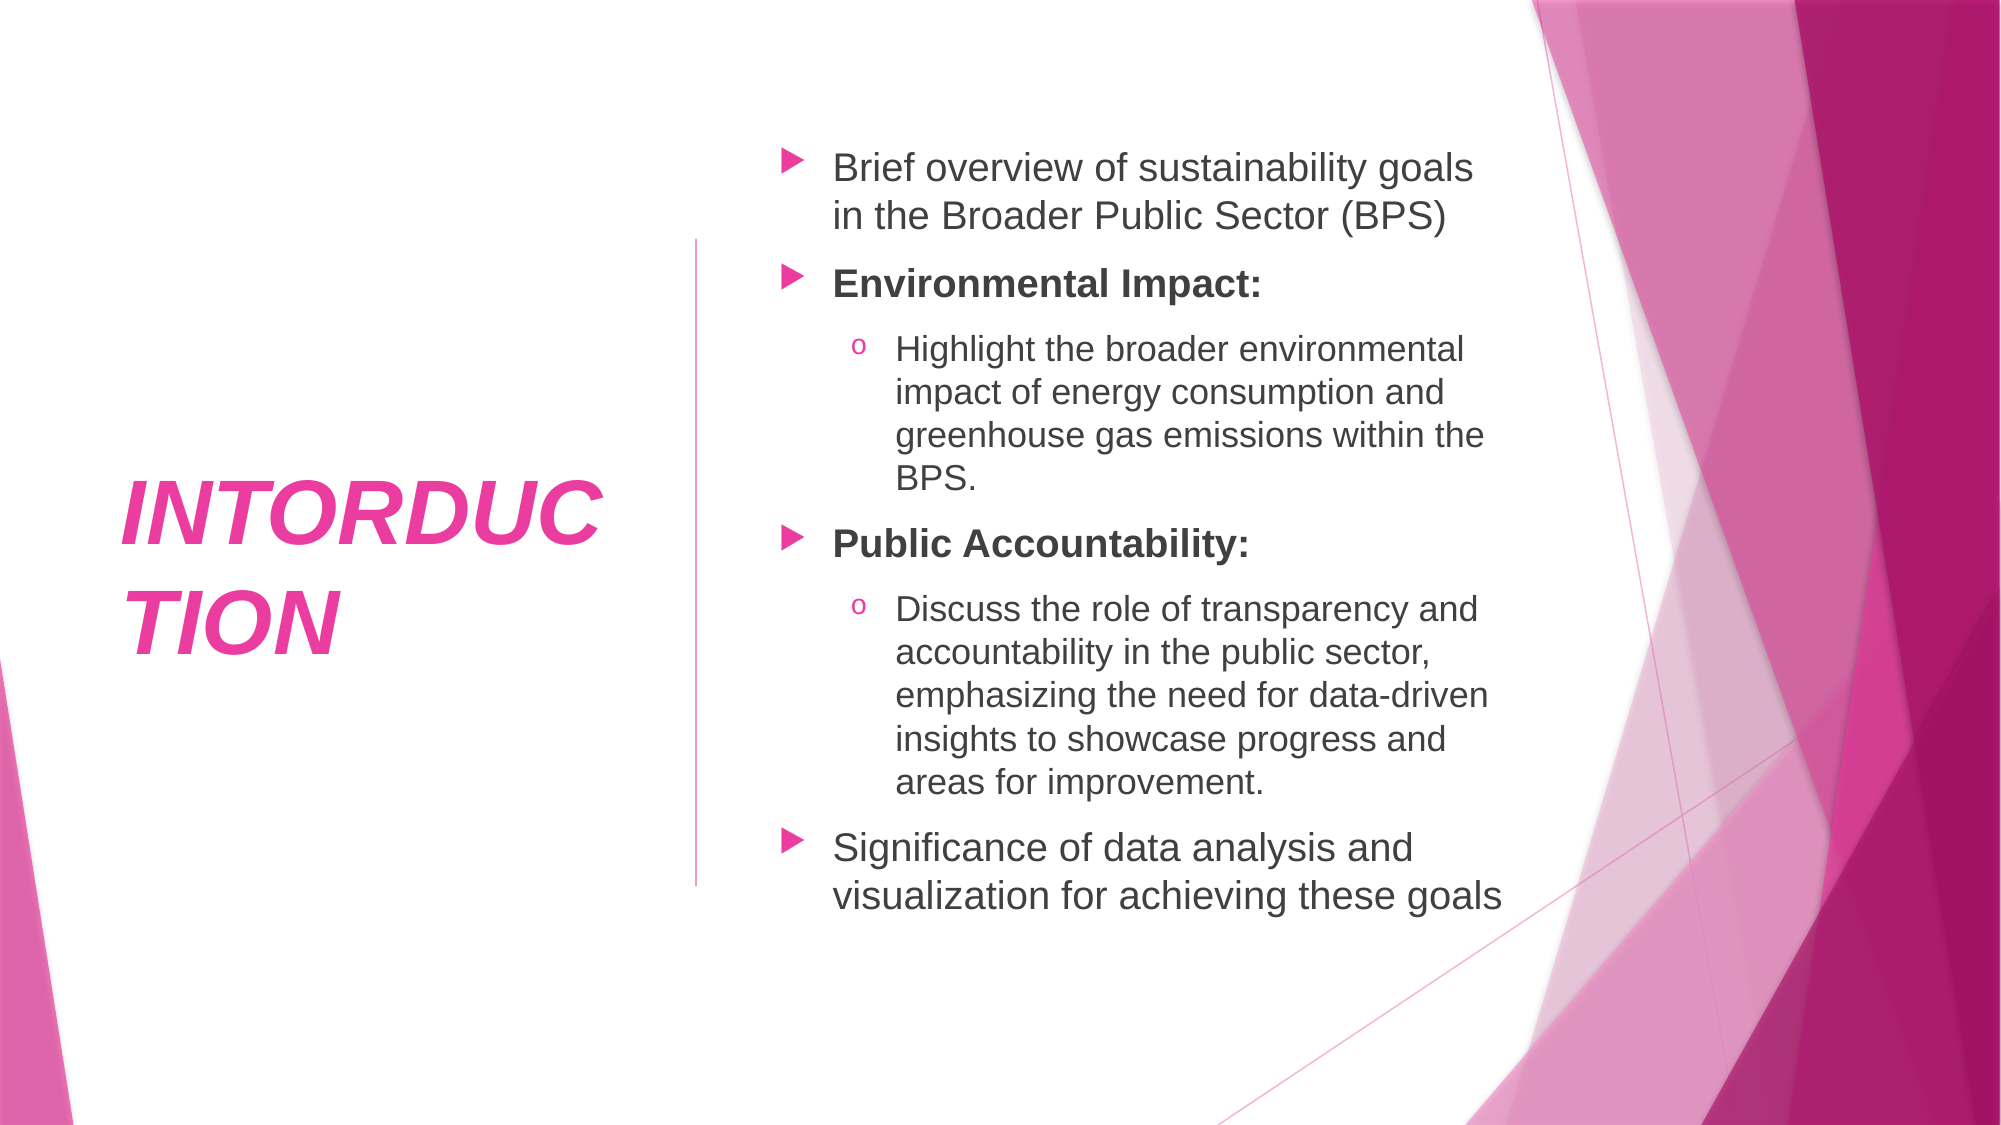

# INTORDUCTION
Brief overview of sustainability goals in the Broader Public Sector (BPS)
Environmental Impact:
Highlight the broader environmental impact of energy consumption and greenhouse gas emissions within the BPS.
Public Accountability:
Discuss the role of transparency and accountability in the public sector, emphasizing the need for data-driven insights to showcase progress and areas for improvement.
Significance of data analysis and visualization for achieving these goals